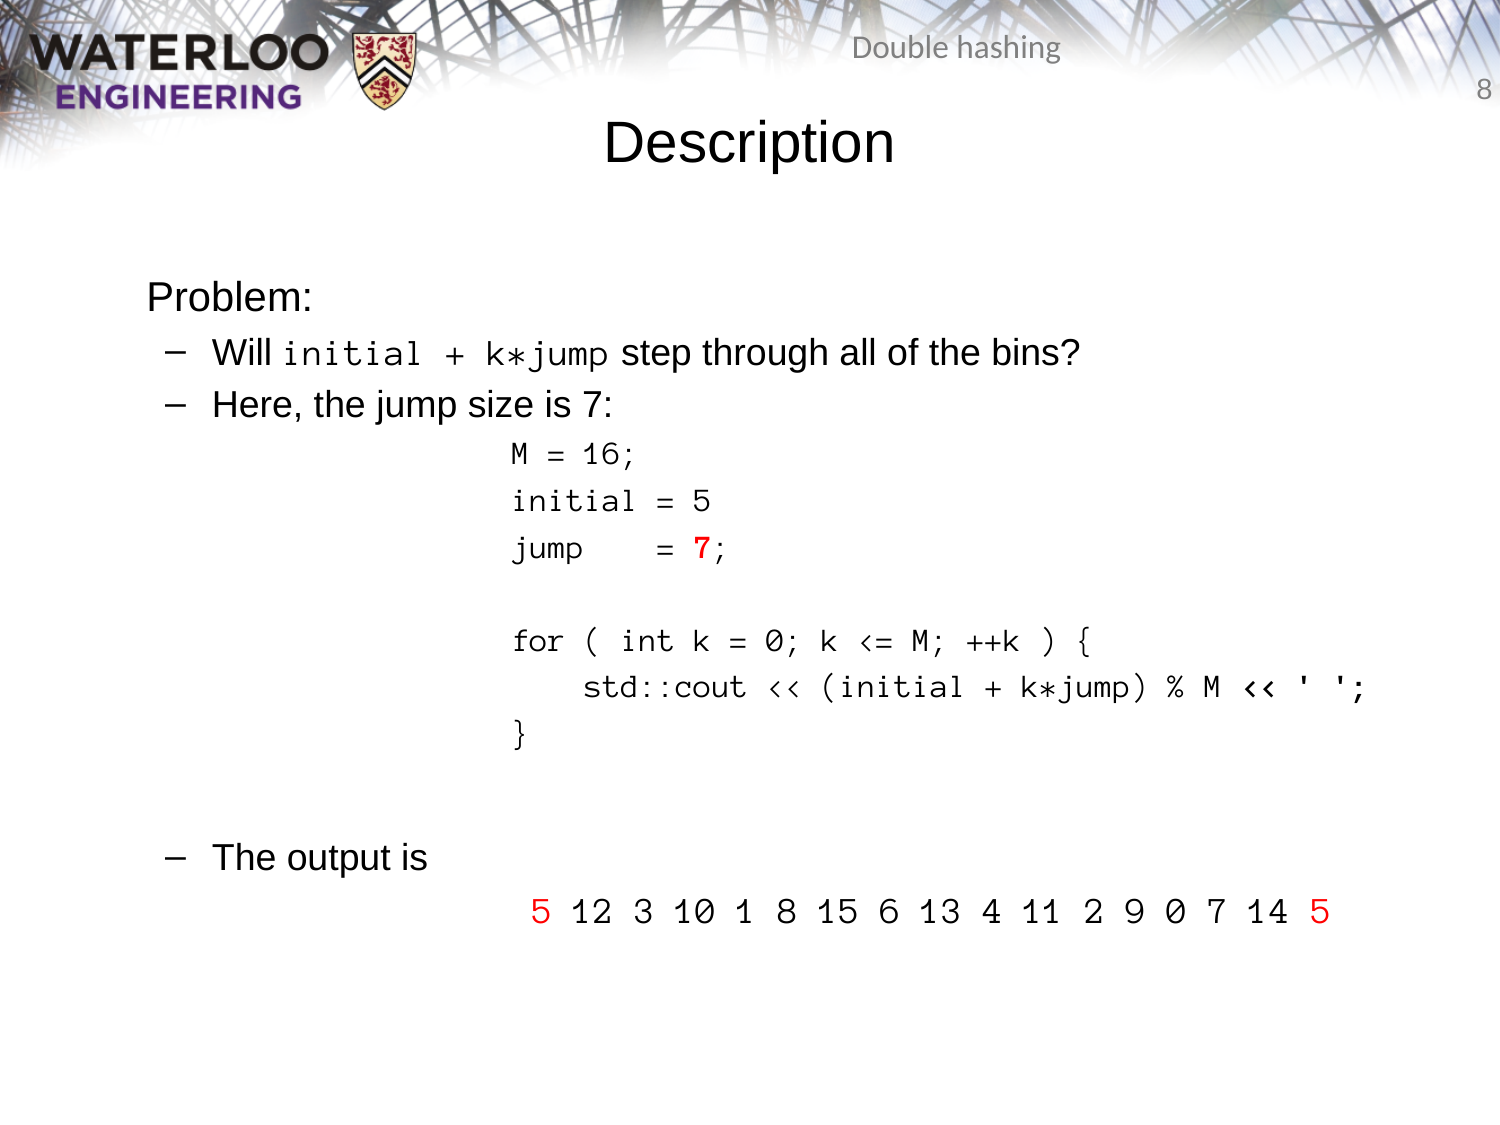

# Description
	Problem:
Will initial + k*jump step through all of the bins?
Here, the jump size is 7:
			M = 16;
			initial = 5
			jump    = 7;

			for ( int k = 0; k <= M; ++k ) {
			    std::cout << (initial + k*jump) % M << ' ';
			}

The output is
			 5 12 3 10 1 8 15 6 13 4 11 2 9 0 7 14 5